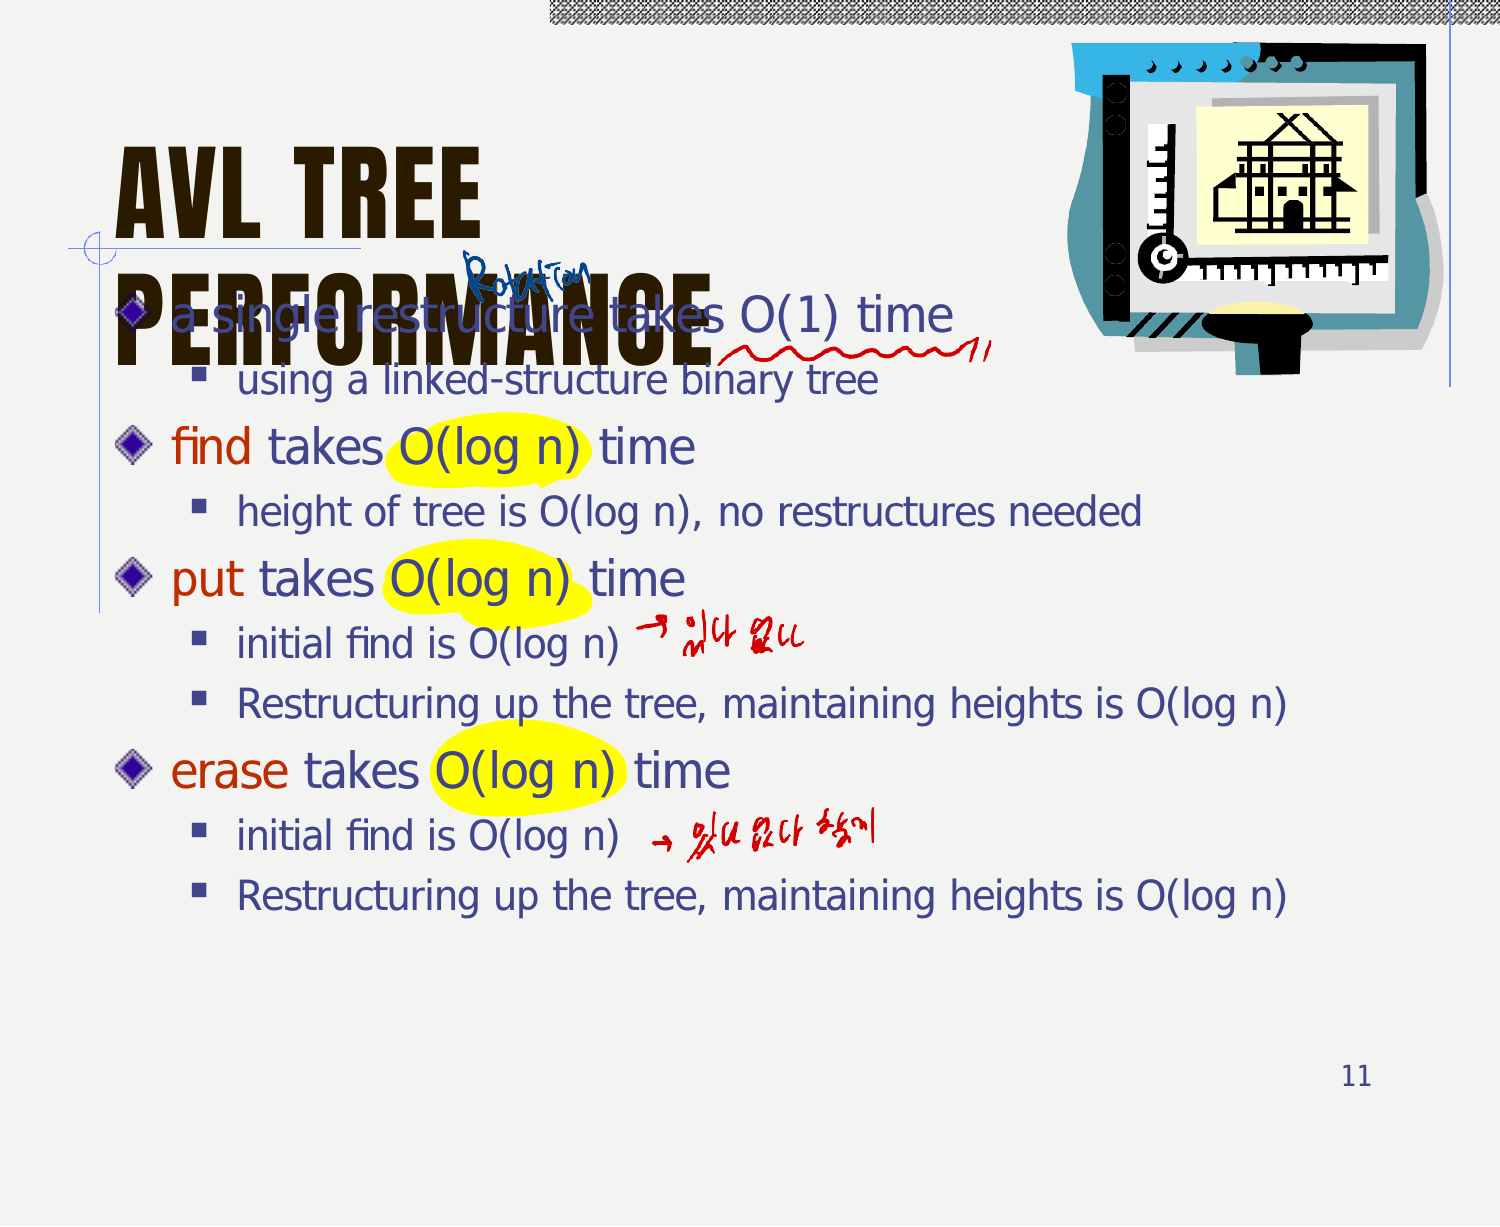

# AVL Tree Performance

a single restructure takes O(1) time
using a linked-structure binary tree
find takes O(log n) time
height of tree is O(log n), no restructures needed
put takes O(log n) time
initial find is O(log n)
Restructuring up the tree, maintaining heights is O(log n)
erase takes O(log n) time
initial find is O(log n)
Restructuring up the tree, maintaining heights is O(log n)

11